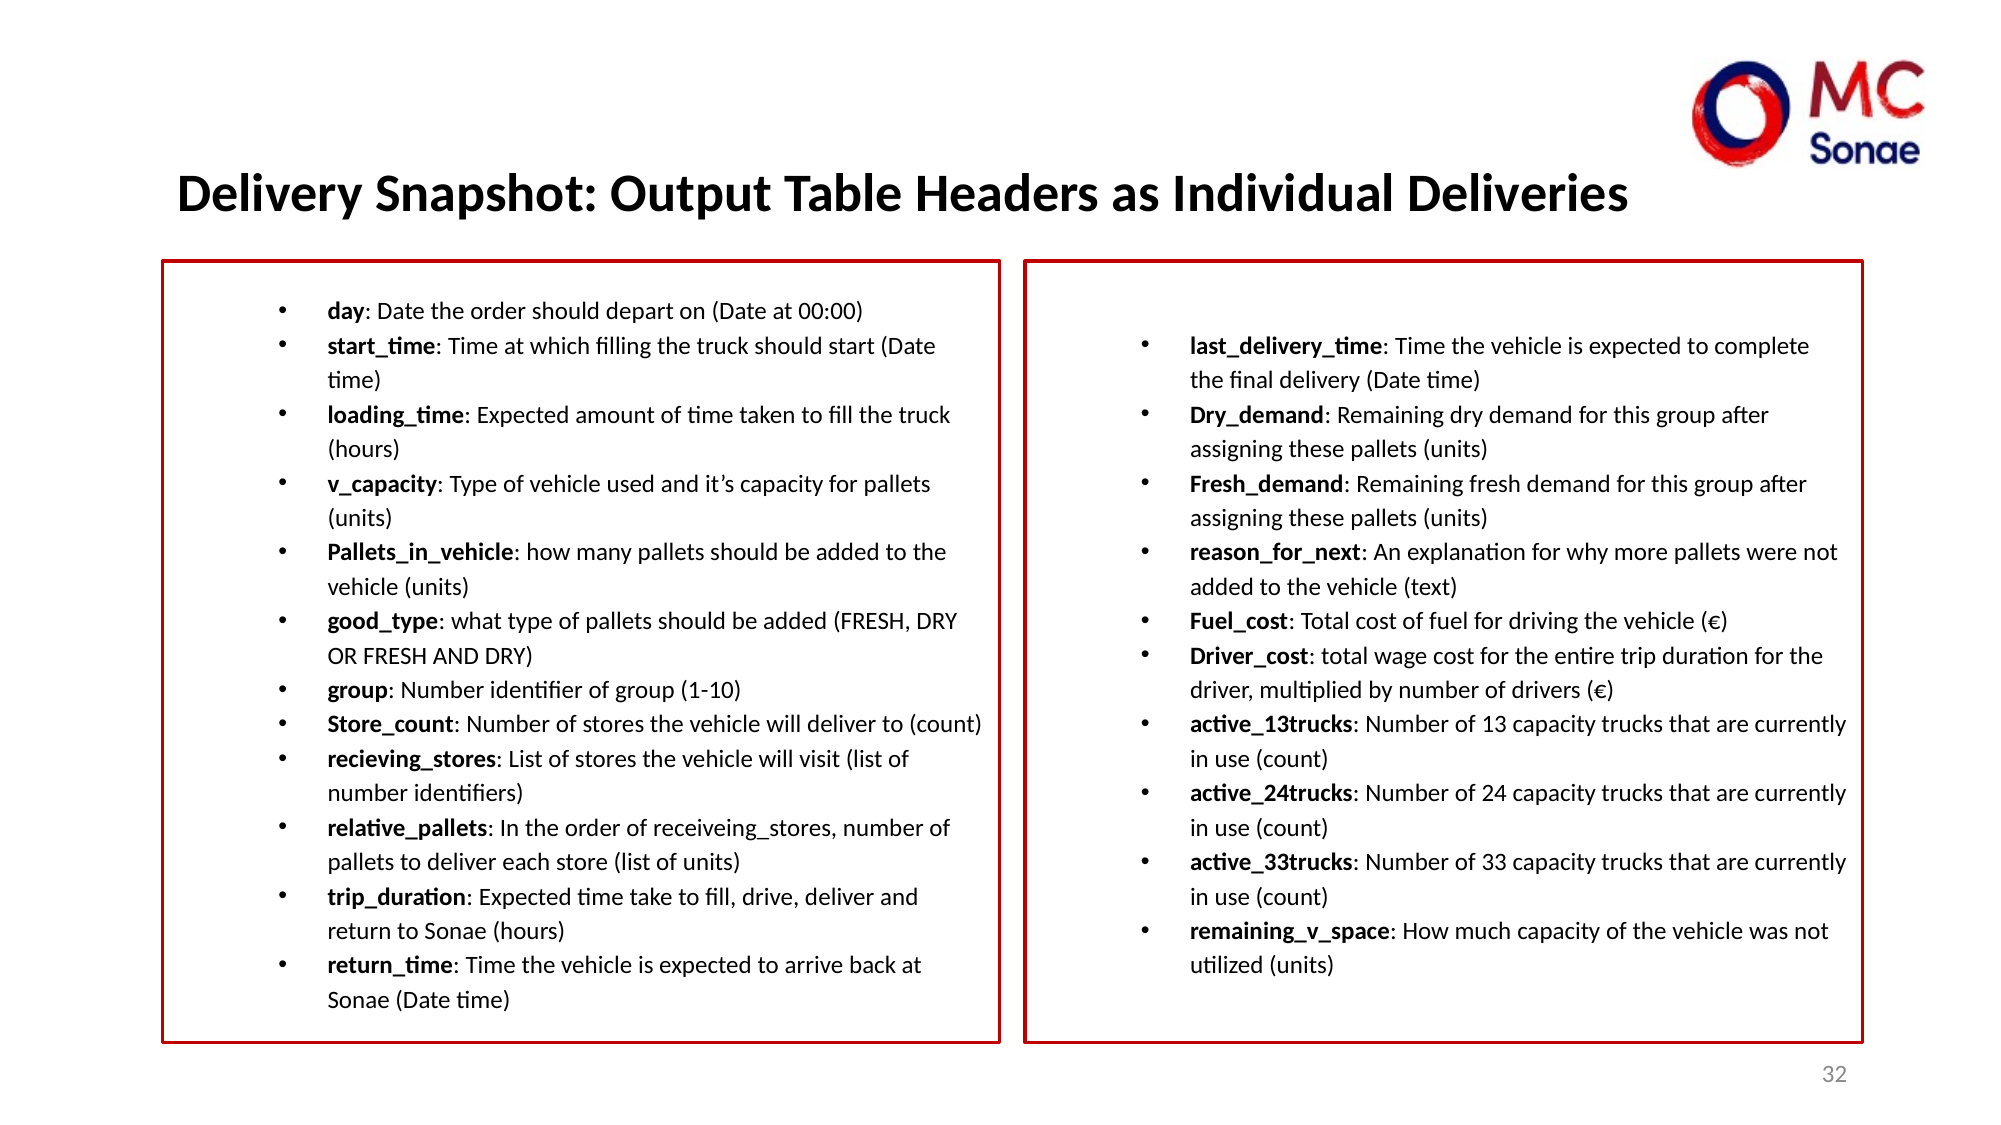

Delivery Snapshot: Output Table Headers as Individual Deliveries
day: Date the order should depart on (Date at 00:00)
start_time: Time at which filling the truck should start (Date time)
loading_time: Expected amount of time taken to fill the truck (hours)
v_capacity: Type of vehicle used and it’s capacity for pallets (units)
Pallets_in_vehicle: how many pallets should be added to the vehicle (units)
good_type: what type of pallets should be added (FRESH, DRY OR FRESH AND DRY)
group: Number identifier of group (1-10)
Store_count: Number of stores the vehicle will deliver to (count)
recieving_stores: List of stores the vehicle will visit (list of number identifiers)
relative_pallets: In the order of receiveing_stores, number of pallets to deliver each store (list of units)
trip_duration: Expected time take to fill, drive, deliver and return to Sonae (hours)
return_time: Time the vehicle is expected to arrive back at Sonae (Date time)
last_delivery_time: Time the vehicle is expected to complete the final delivery (Date time)
Dry_demand: Remaining dry demand for this group after assigning these pallets (units)
Fresh_demand: Remaining fresh demand for this group after assigning these pallets (units)
reason_for_next: An explanation for why more pallets were not added to the vehicle (text)
Fuel_cost: Total cost of fuel for driving the vehicle (€)
Driver_cost: total wage cost for the entire trip duration for the driver, multiplied by number of drivers (€)
active_13trucks: Number of 13 capacity trucks that are currently in use (count)
active_24trucks: Number of 24 capacity trucks that are currently in use (count)
active_33trucks: Number of 33 capacity trucks that are currently in use (count)
remaining_v_space: How much capacity of the vehicle was not utilized (units)
32